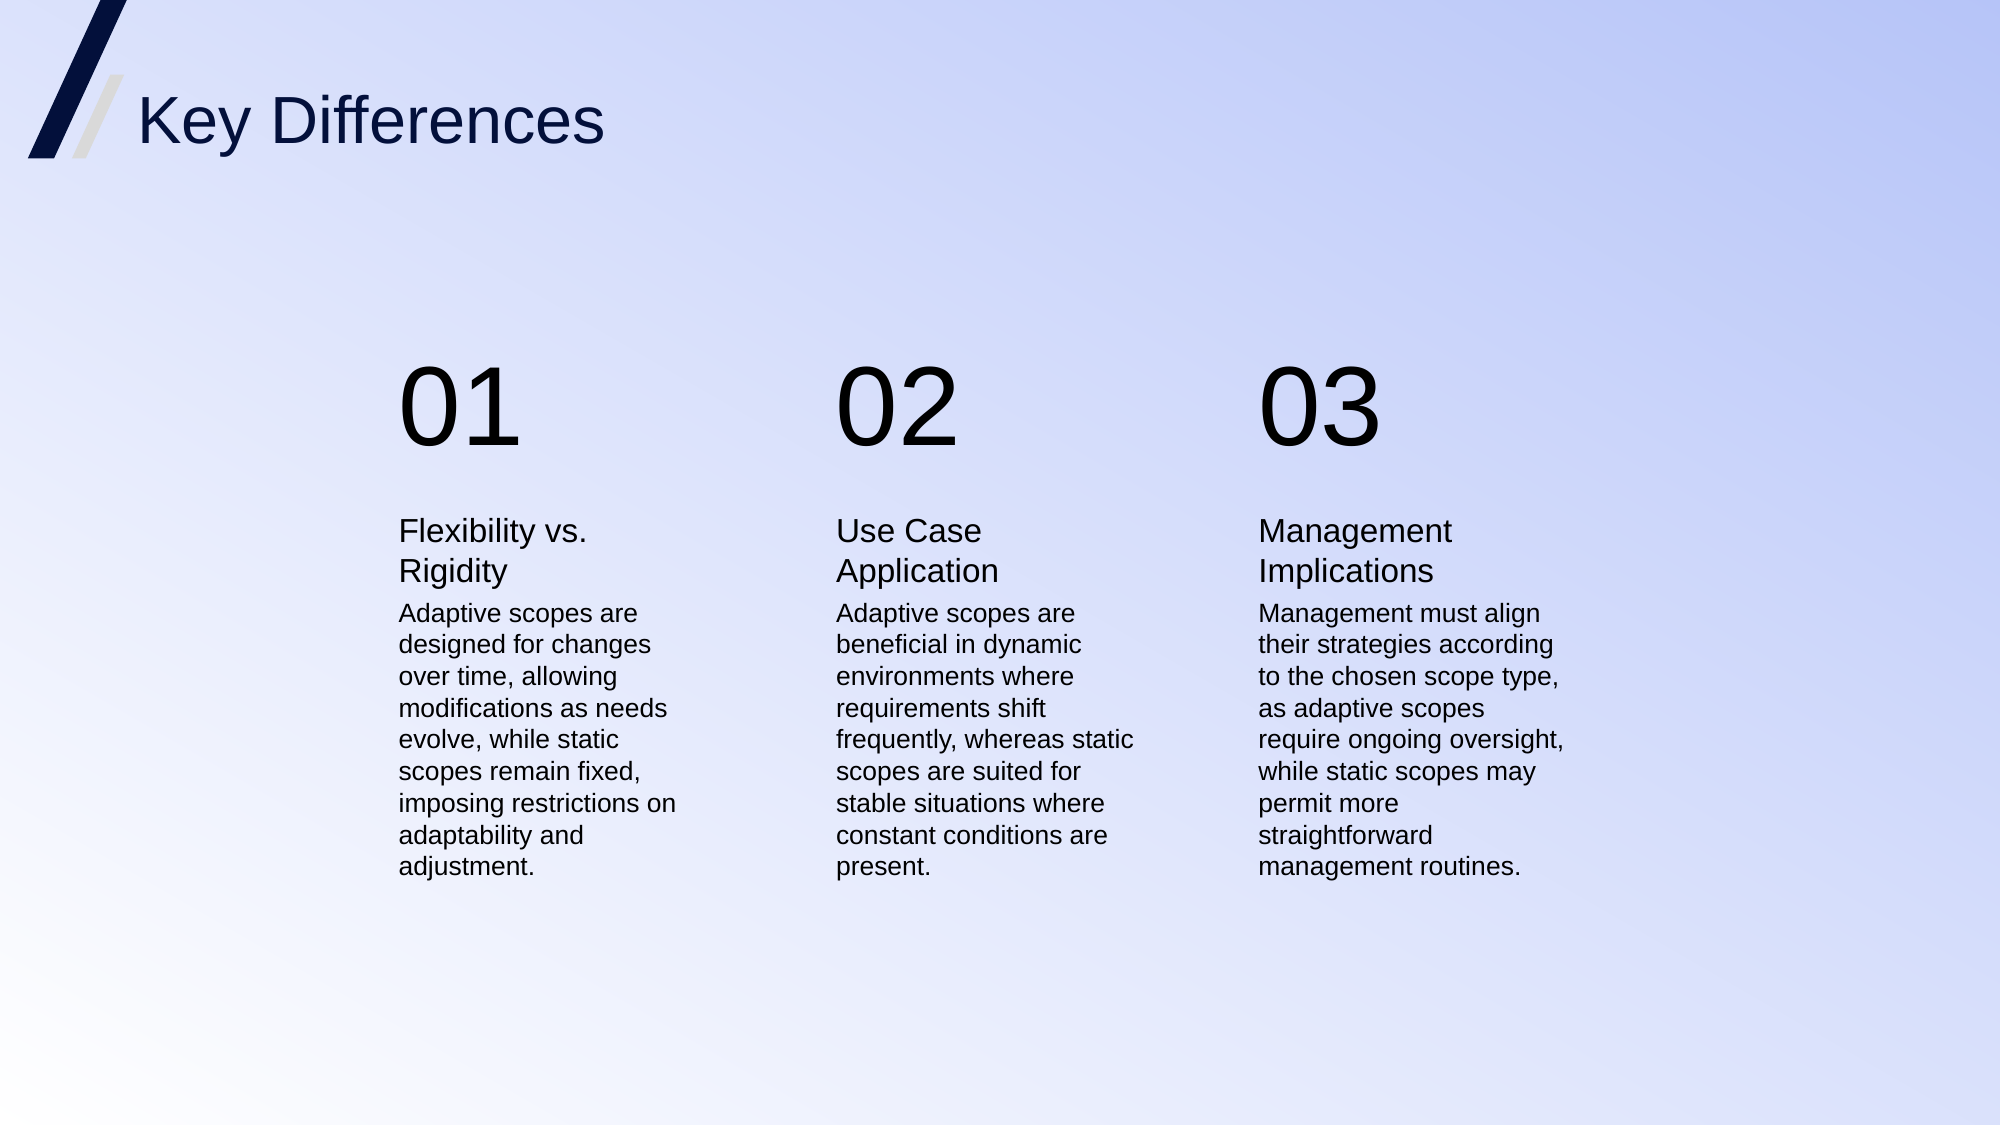

Key Differences
01
02
03
Flexibility vs. Rigidity
Use Case Application
Management Implications
Adaptive scopes are beneficial in dynamic environments where requirements shift frequently, whereas static scopes are suited for stable situations where constant conditions are present.
Management must align their strategies according to the chosen scope type, as adaptive scopes require ongoing oversight, while static scopes may permit more straightforward management routines.
Adaptive scopes are designed for changes over time, allowing modifications as needs evolve, while static scopes remain fixed, imposing restrictions on adaptability and adjustment.